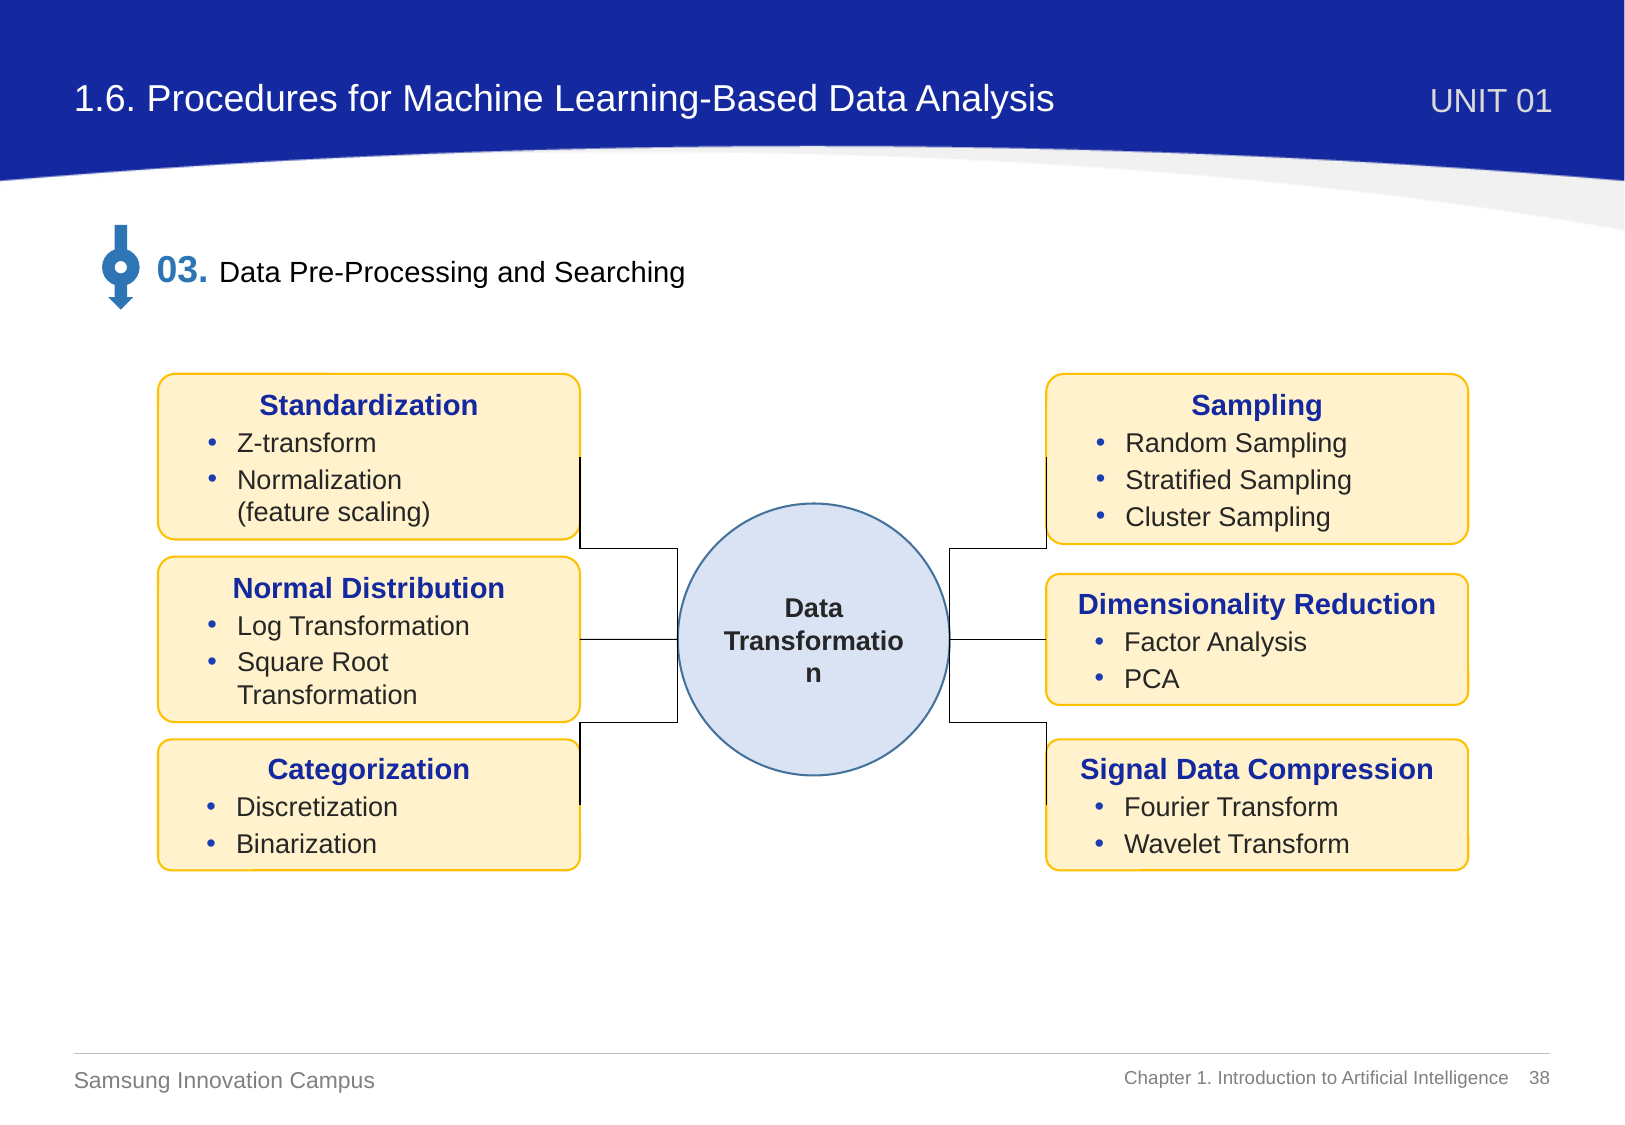

1.6. Procedures for Machine Learning-Based Data Analysis
UNIT 01

03. Data Pre-Processing and Searching
Standardization
Z-transform
Normalization
(feature scaling)
Normal Distribution
Log Transformation
Square Root Transformation
Categorization
Discretization
Binarization
Sampling
Random Sampling
Stratified Sampling
Cluster Sampling
Dimensionality Reduction
Factor Analysis
PCA
Signal Data Compression
Fourier Transform
Wavelet Transform
Data Transformation